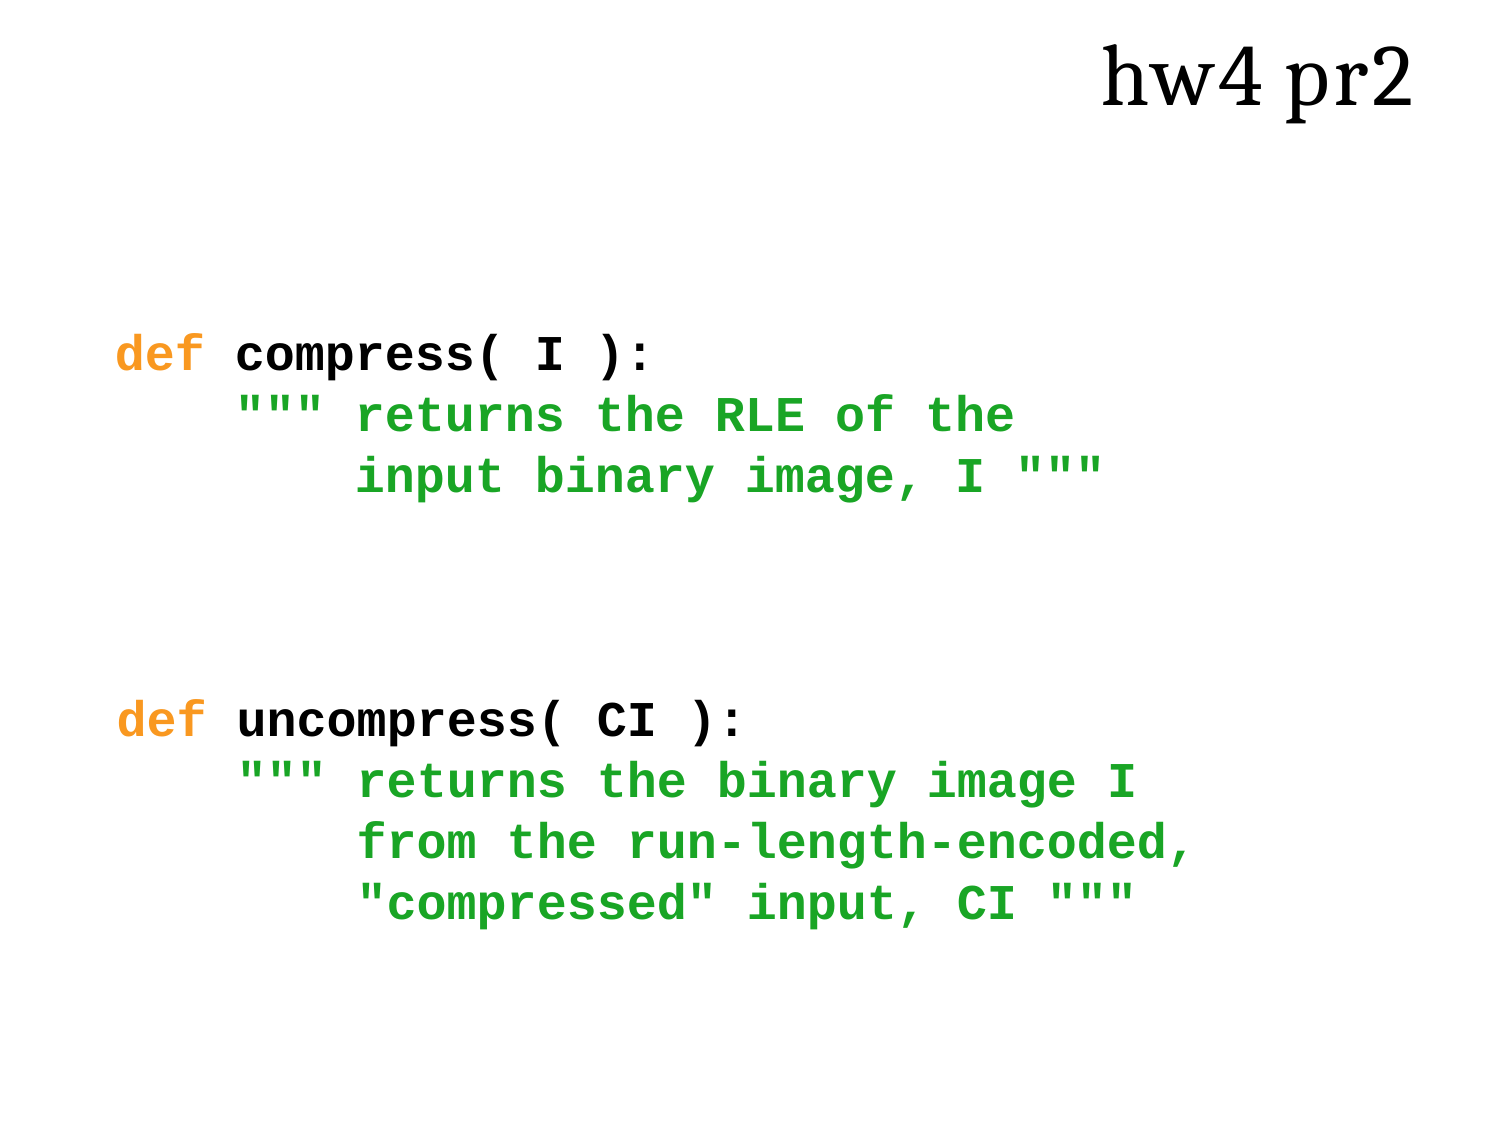

hw4 pr2
def compress( I ):
    """ returns the RLE of the
        input binary image, I """
def uncompress( CI ):
    """ returns the binary image I
        from the run-length-encoded,
        "compressed" input, CI """